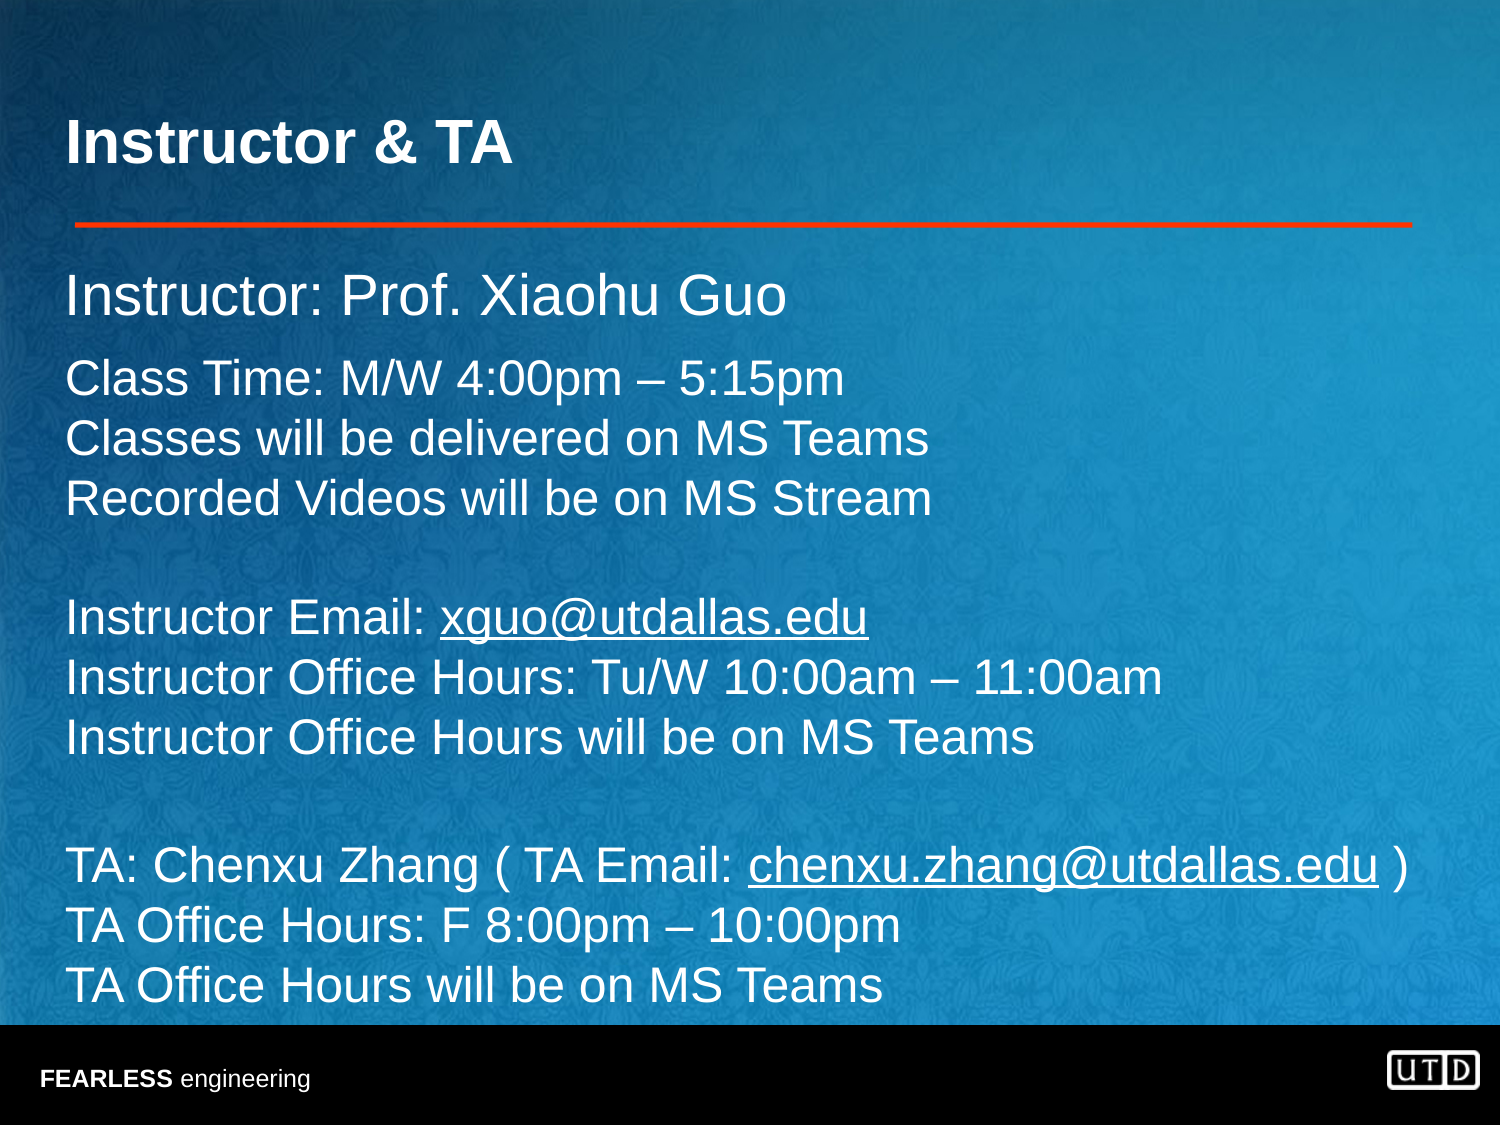

# Instructor & TA

Instructor: Prof. Xiaohu Guo
Class Time: M/W 4:00pm – 5:15pm
Classes will be delivered on MS Teams
Recorded Videos will be on MS Stream

Instructor Email: xguo@utdallas.edu
Instructor Office Hours: Tu/W 10:00am – 11:00am
Instructor Office Hours will be on MS Teams

TA: Chenxu Zhang ( TA Email: chenxu.zhang@utdallas.edu )
TA Office Hours: F 8:00pm – 10:00pm
TA Office Hours will be on MS Teams